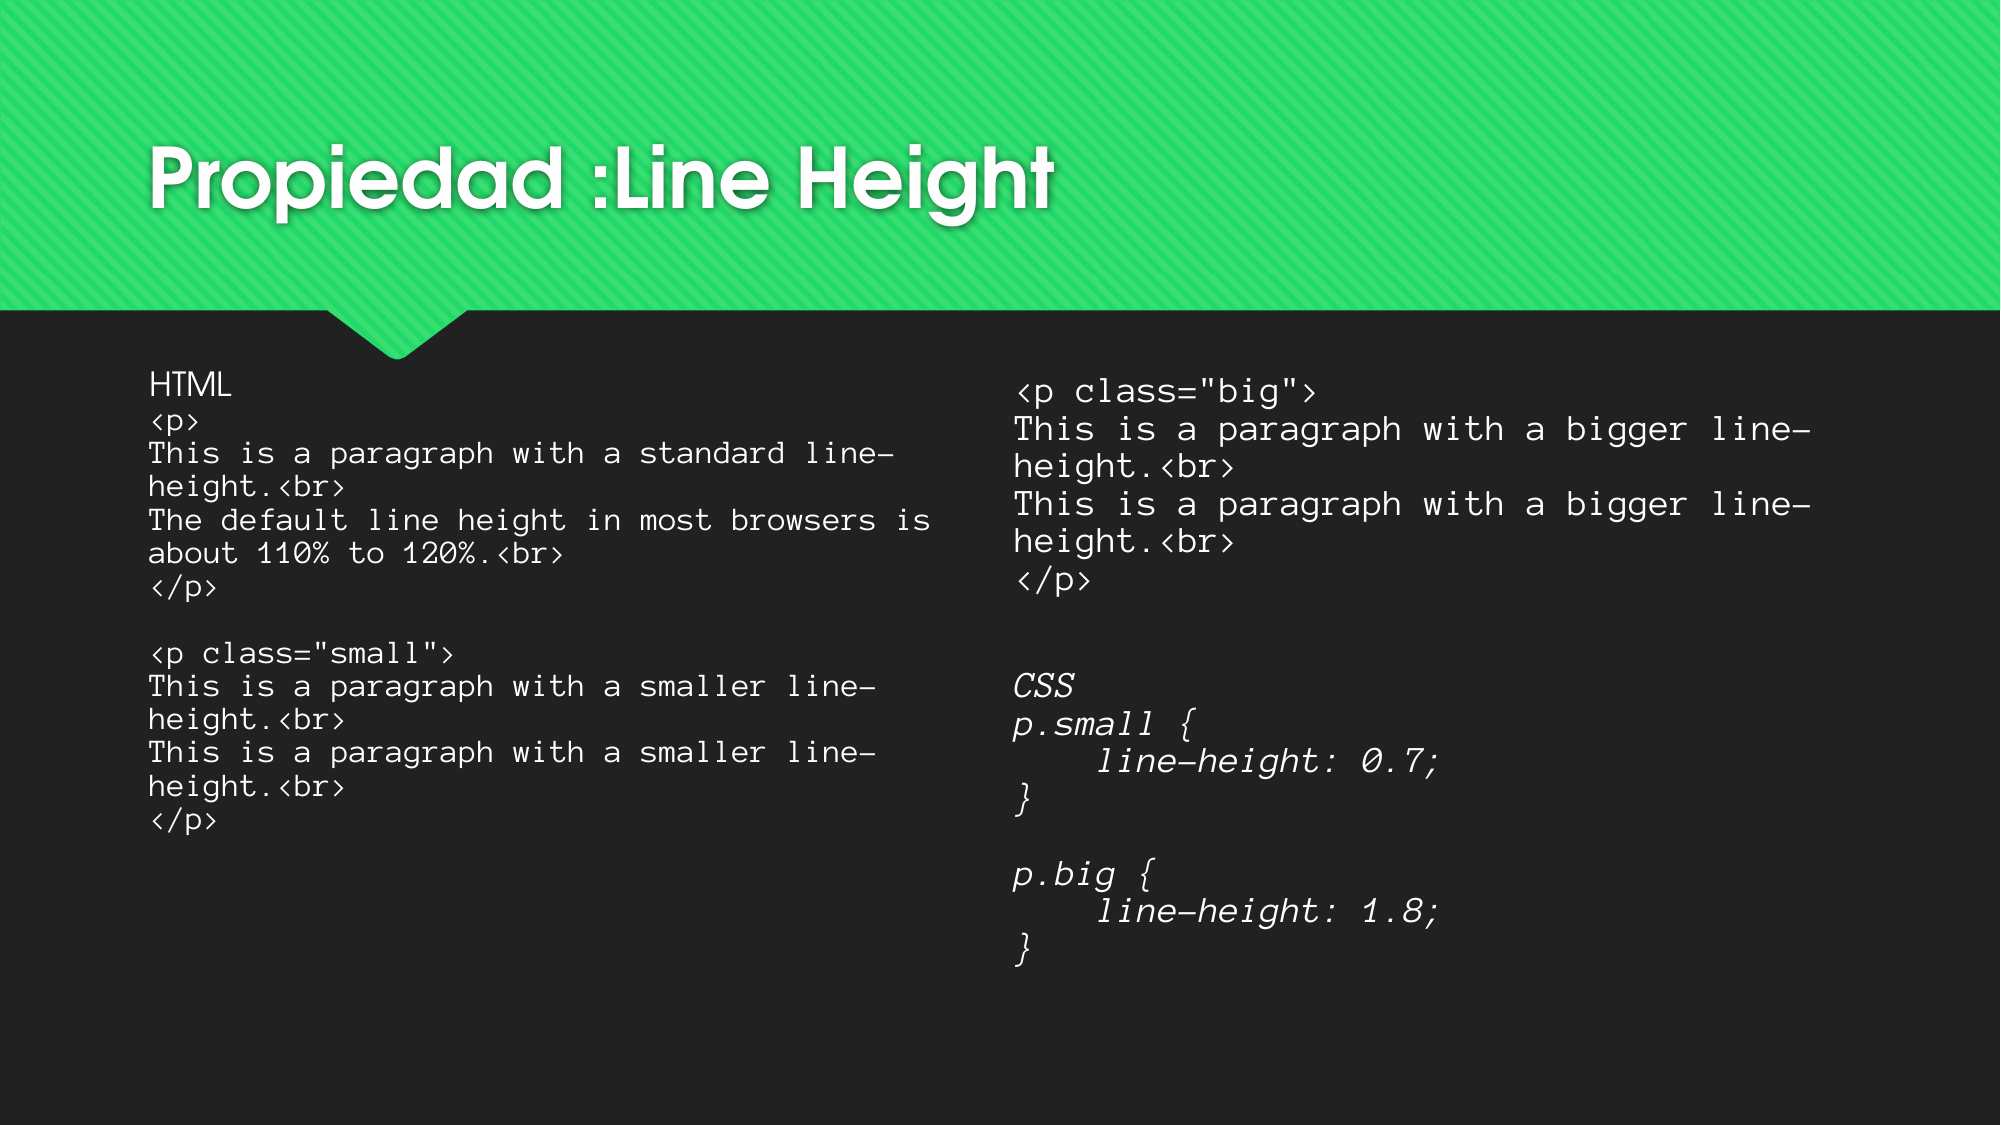

# Propiedad :Line Height
| HTML <p> This is a paragraph with a standard line-height.<br> The default line height in most browsers is about 110% to 120%.<br> </p> <p class="small"> This is a paragraph with a smaller line-height.<br> This is a paragraph with a smaller line-height.<br> </p> | <p class="big"> This is a paragraph with a bigger line-height.<br> This is a paragraph with a bigger line-height.<br> </p> CSS p.small { line-height: 0.7; } p.big { line-height: 1.8; } |
| --- | --- |